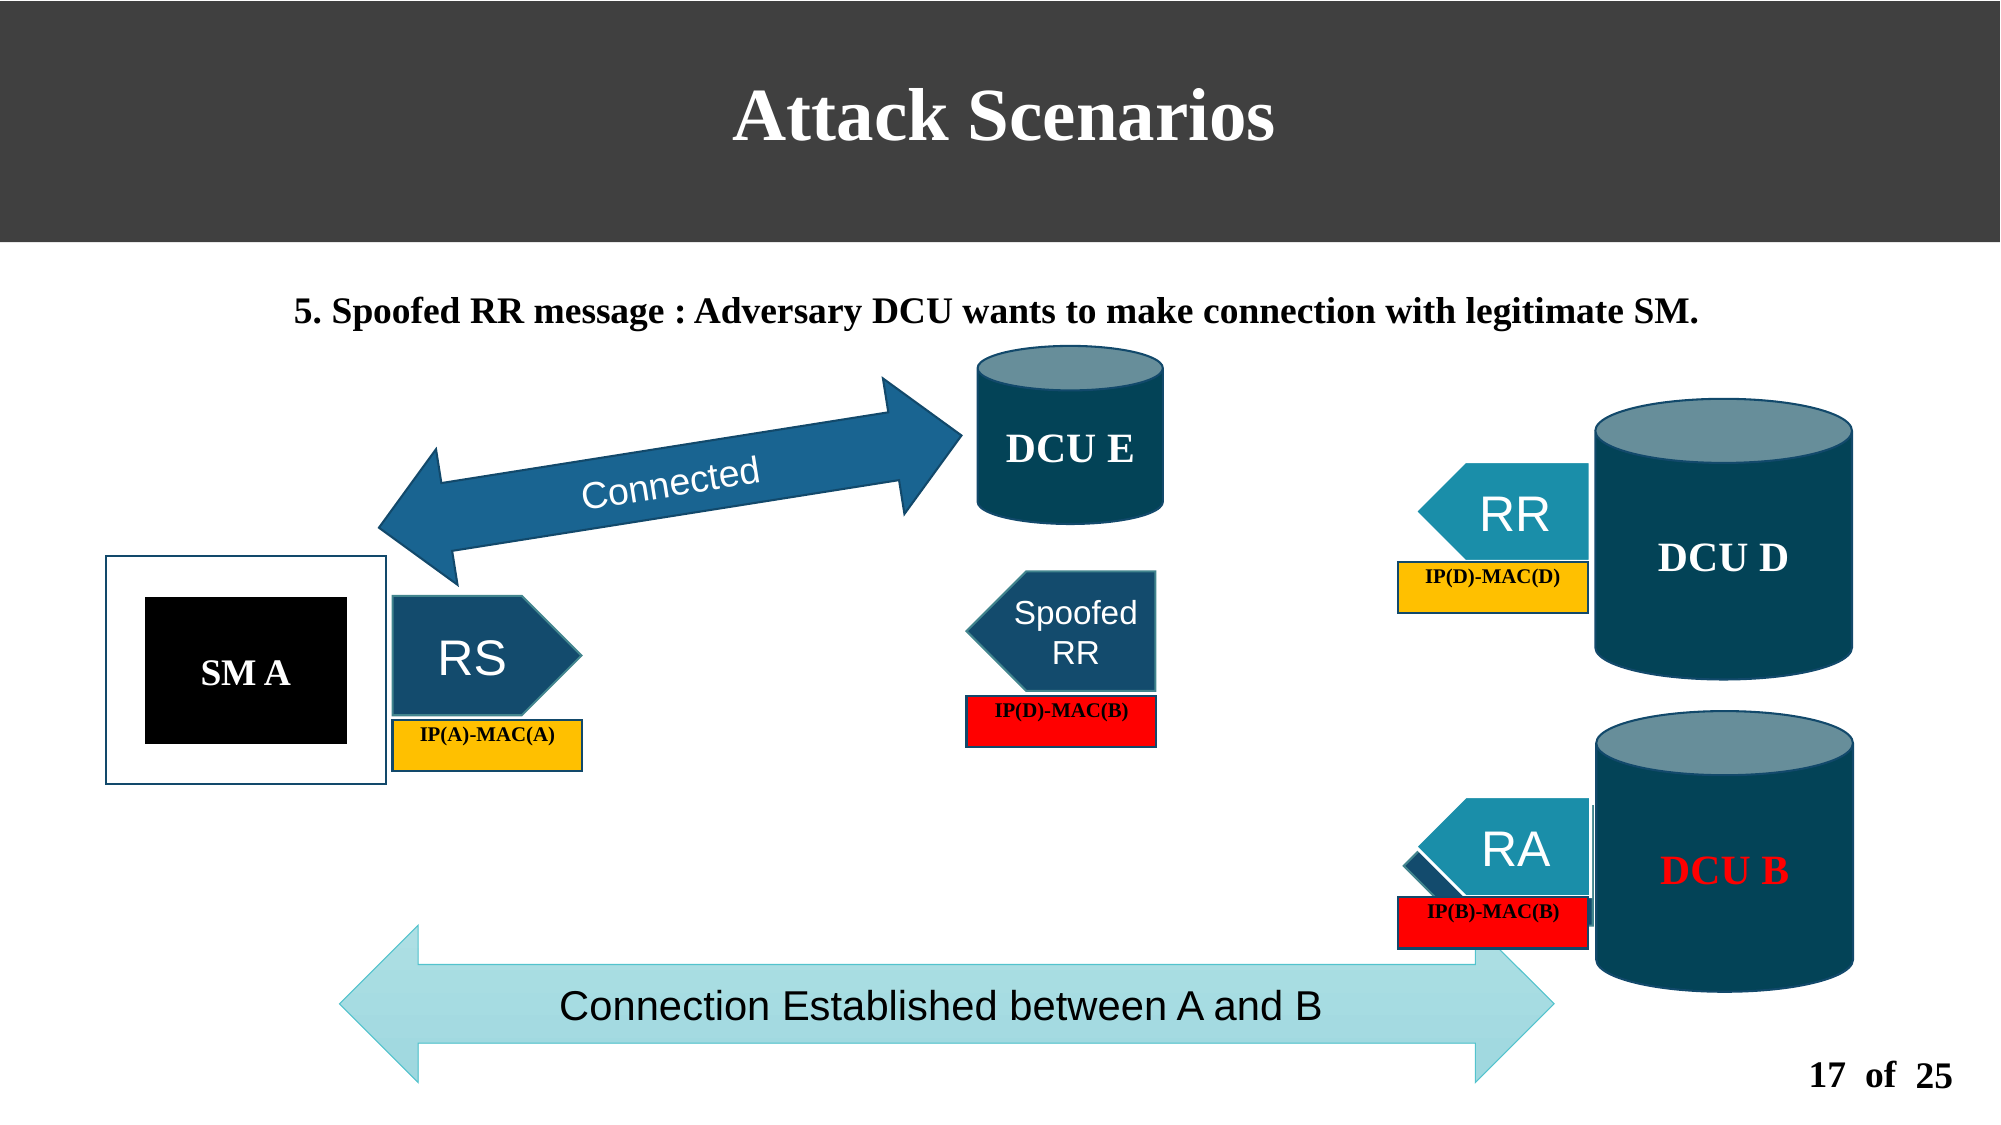

Attack Scenarios
5. Spoofed RR message : Adversary DCU wants to make connection with legitimate SM.
DCU E
DCU D
Connected
RR
IP(D)-MAC(D)

SM A
Spoofed RR
IP(D)-MAC(B)

RS
IP(A)-MAC(A)

DCU B
RA
IP(B)-MAC(B)

Spoof it
Connection Established between A and B
17  of
25